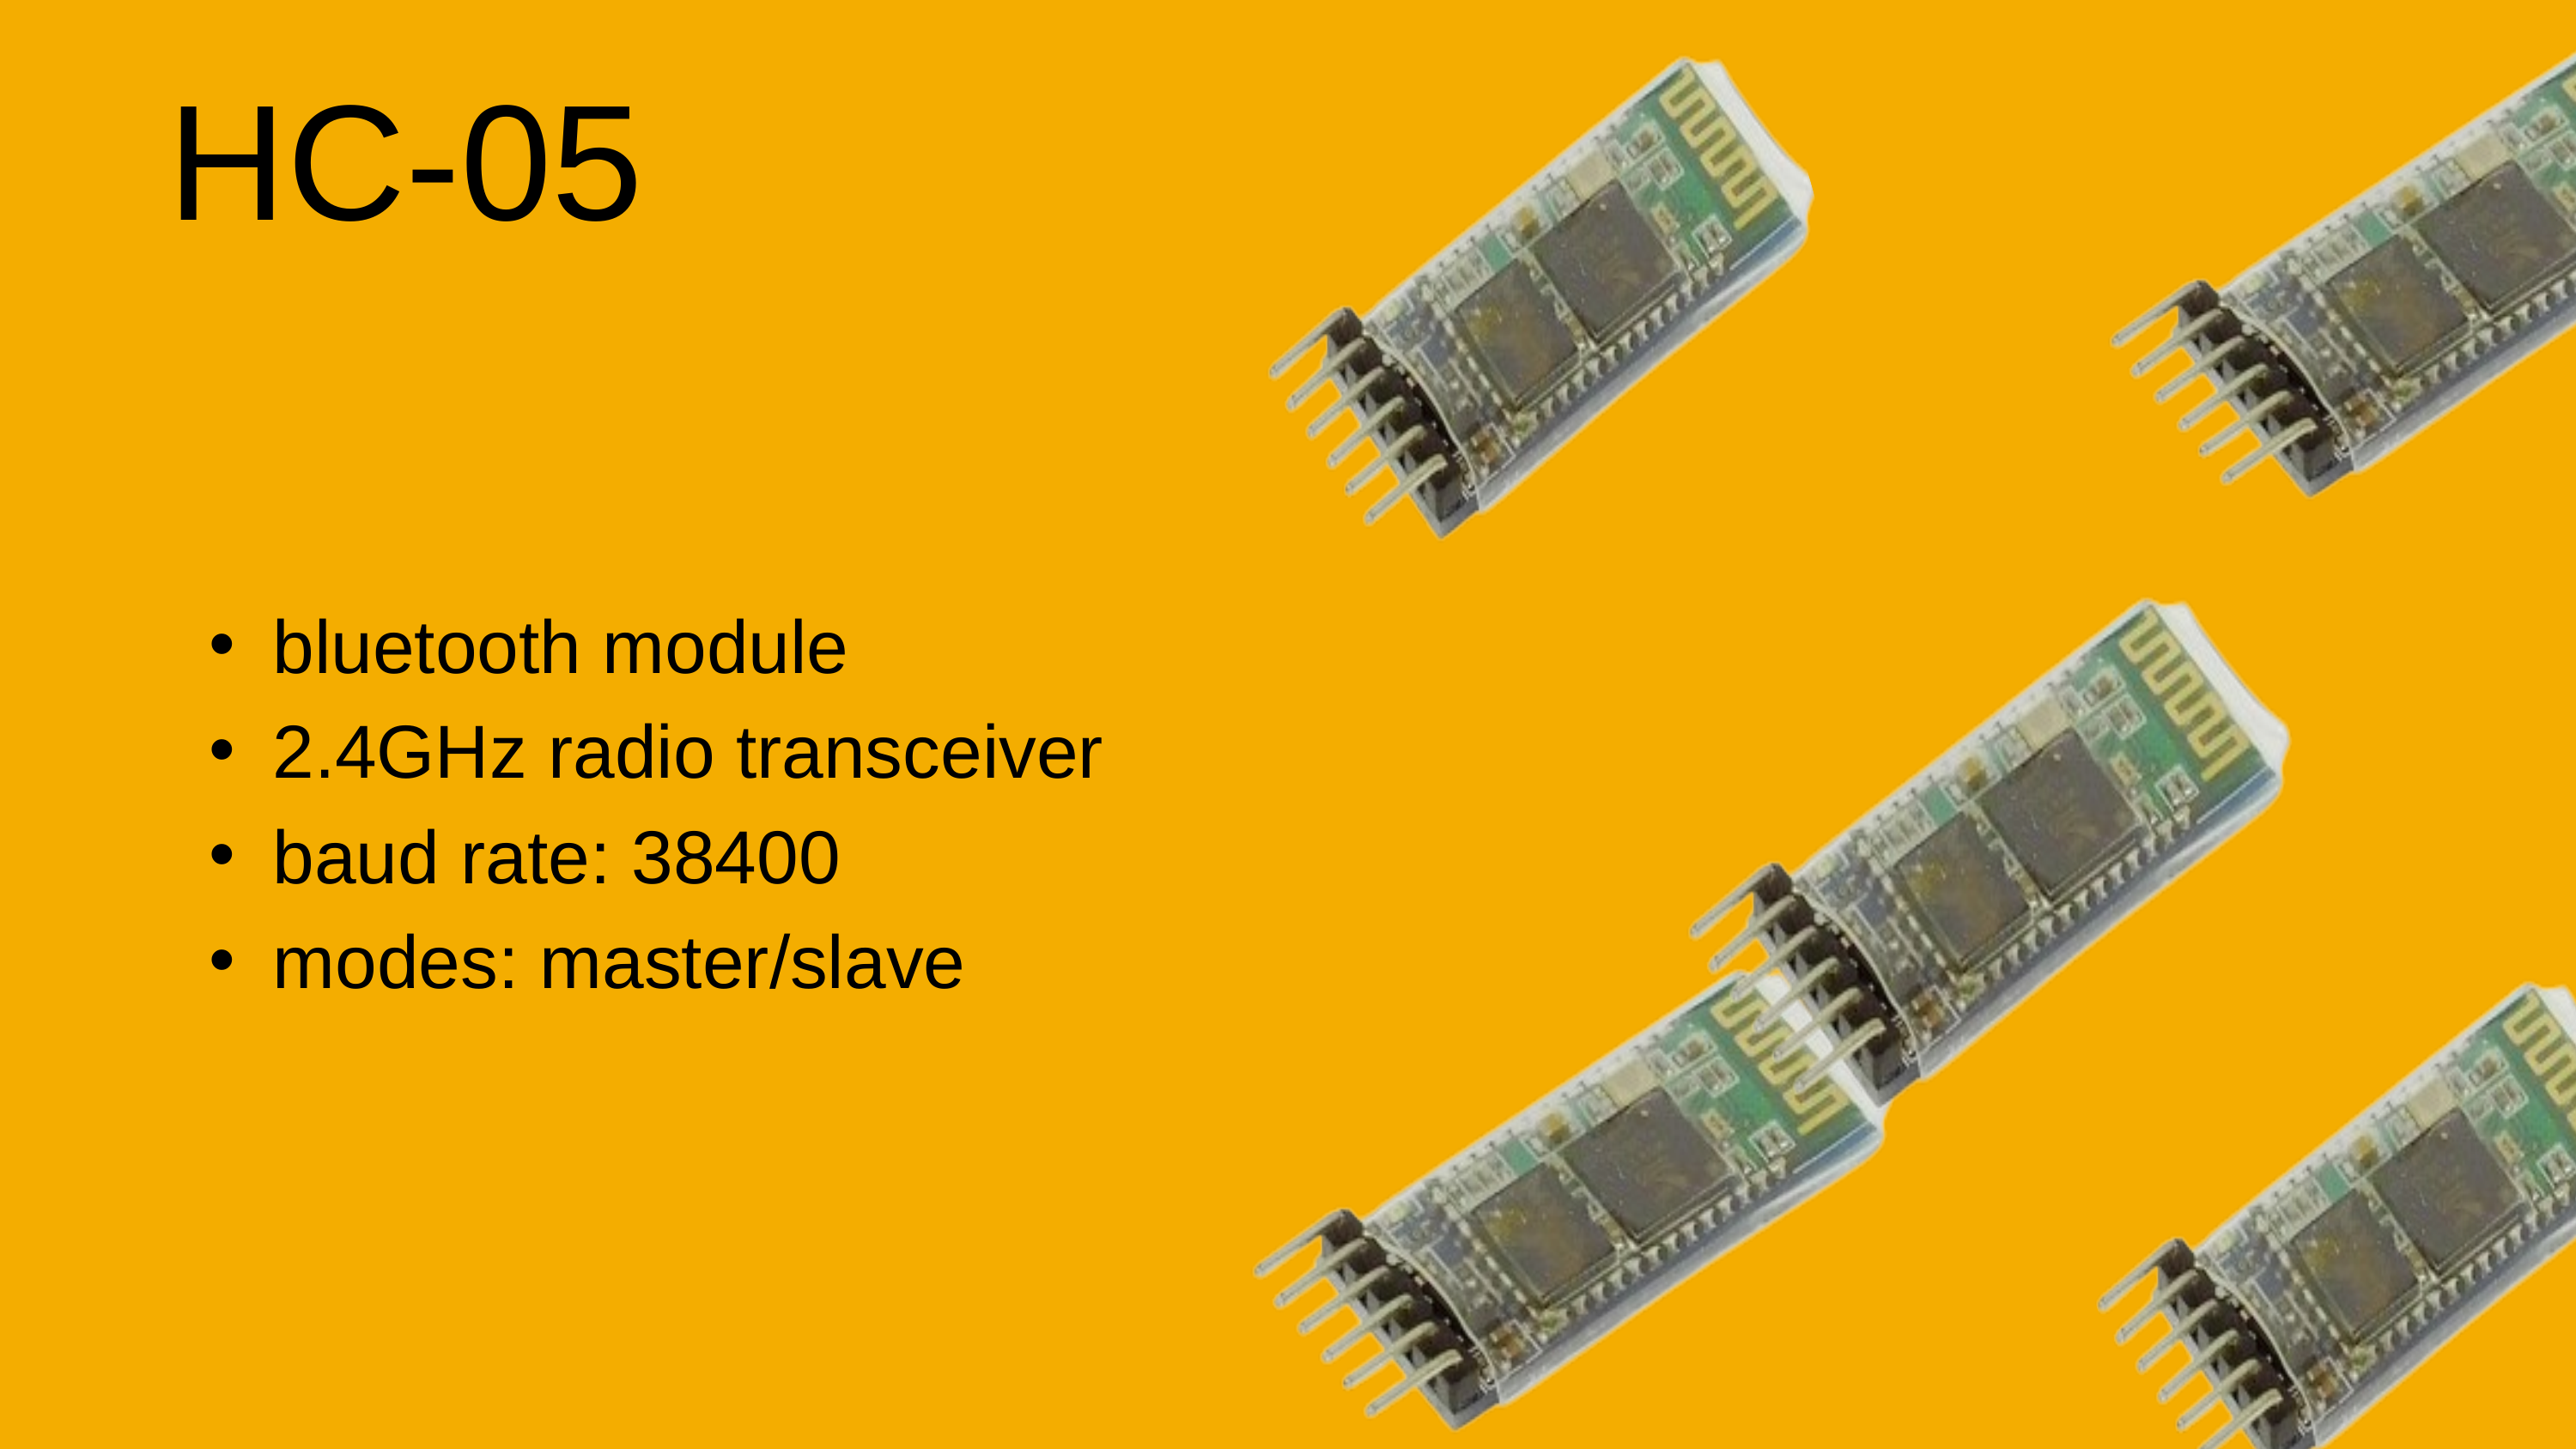

HC-05

bluetooth module
2.4GHz radio transceiver
baud rate: 38400
modes: master/slave